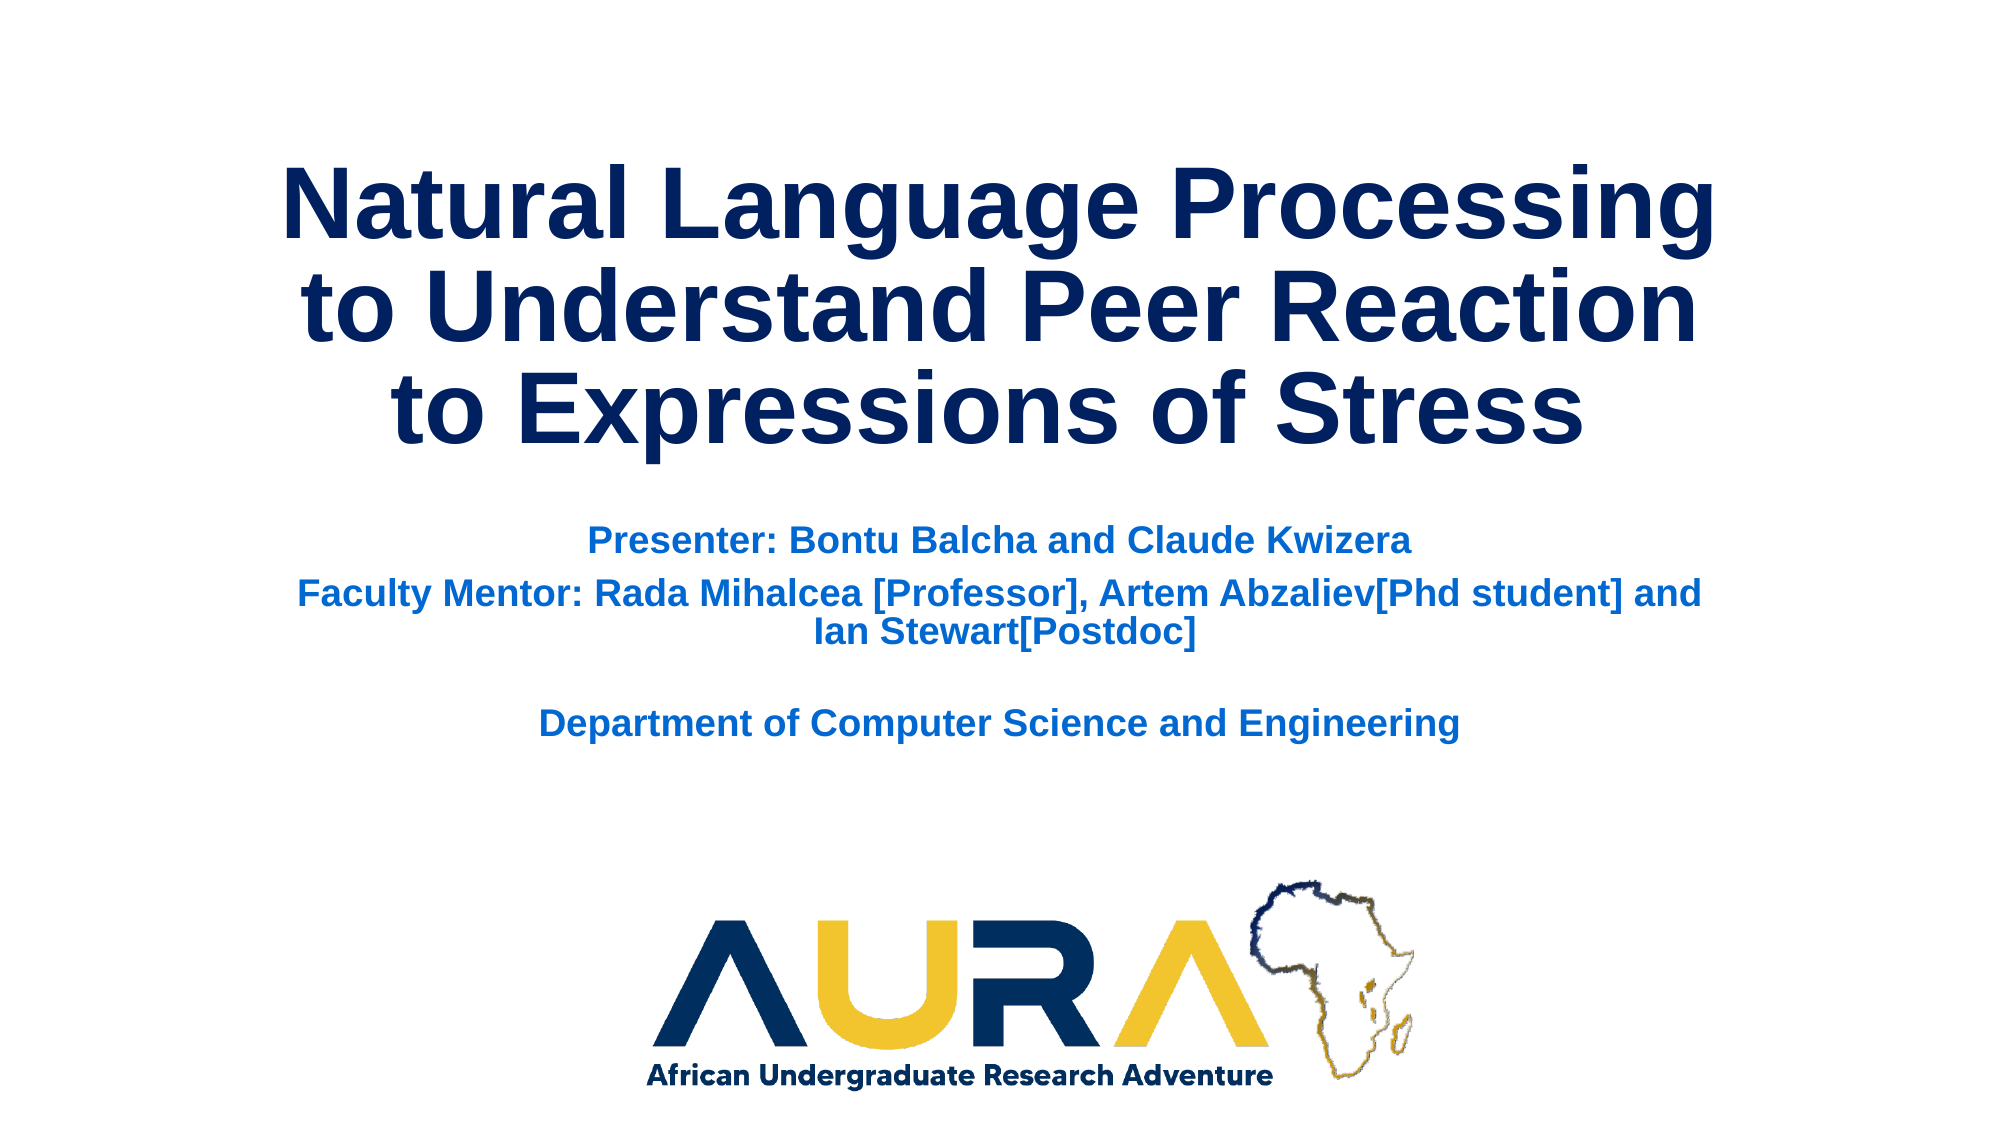

Natural Language Processing to Understand Peer Reaction to Expressions of Stress
Presenter: Bontu Balcha and Claude Kwizera
Faculty Mentor: Rada Mihalcea [Professor], Artem Abzaliev[Phd student] and
 Ian Stewart[Postdoc]
Department of Computer Science and Engineering